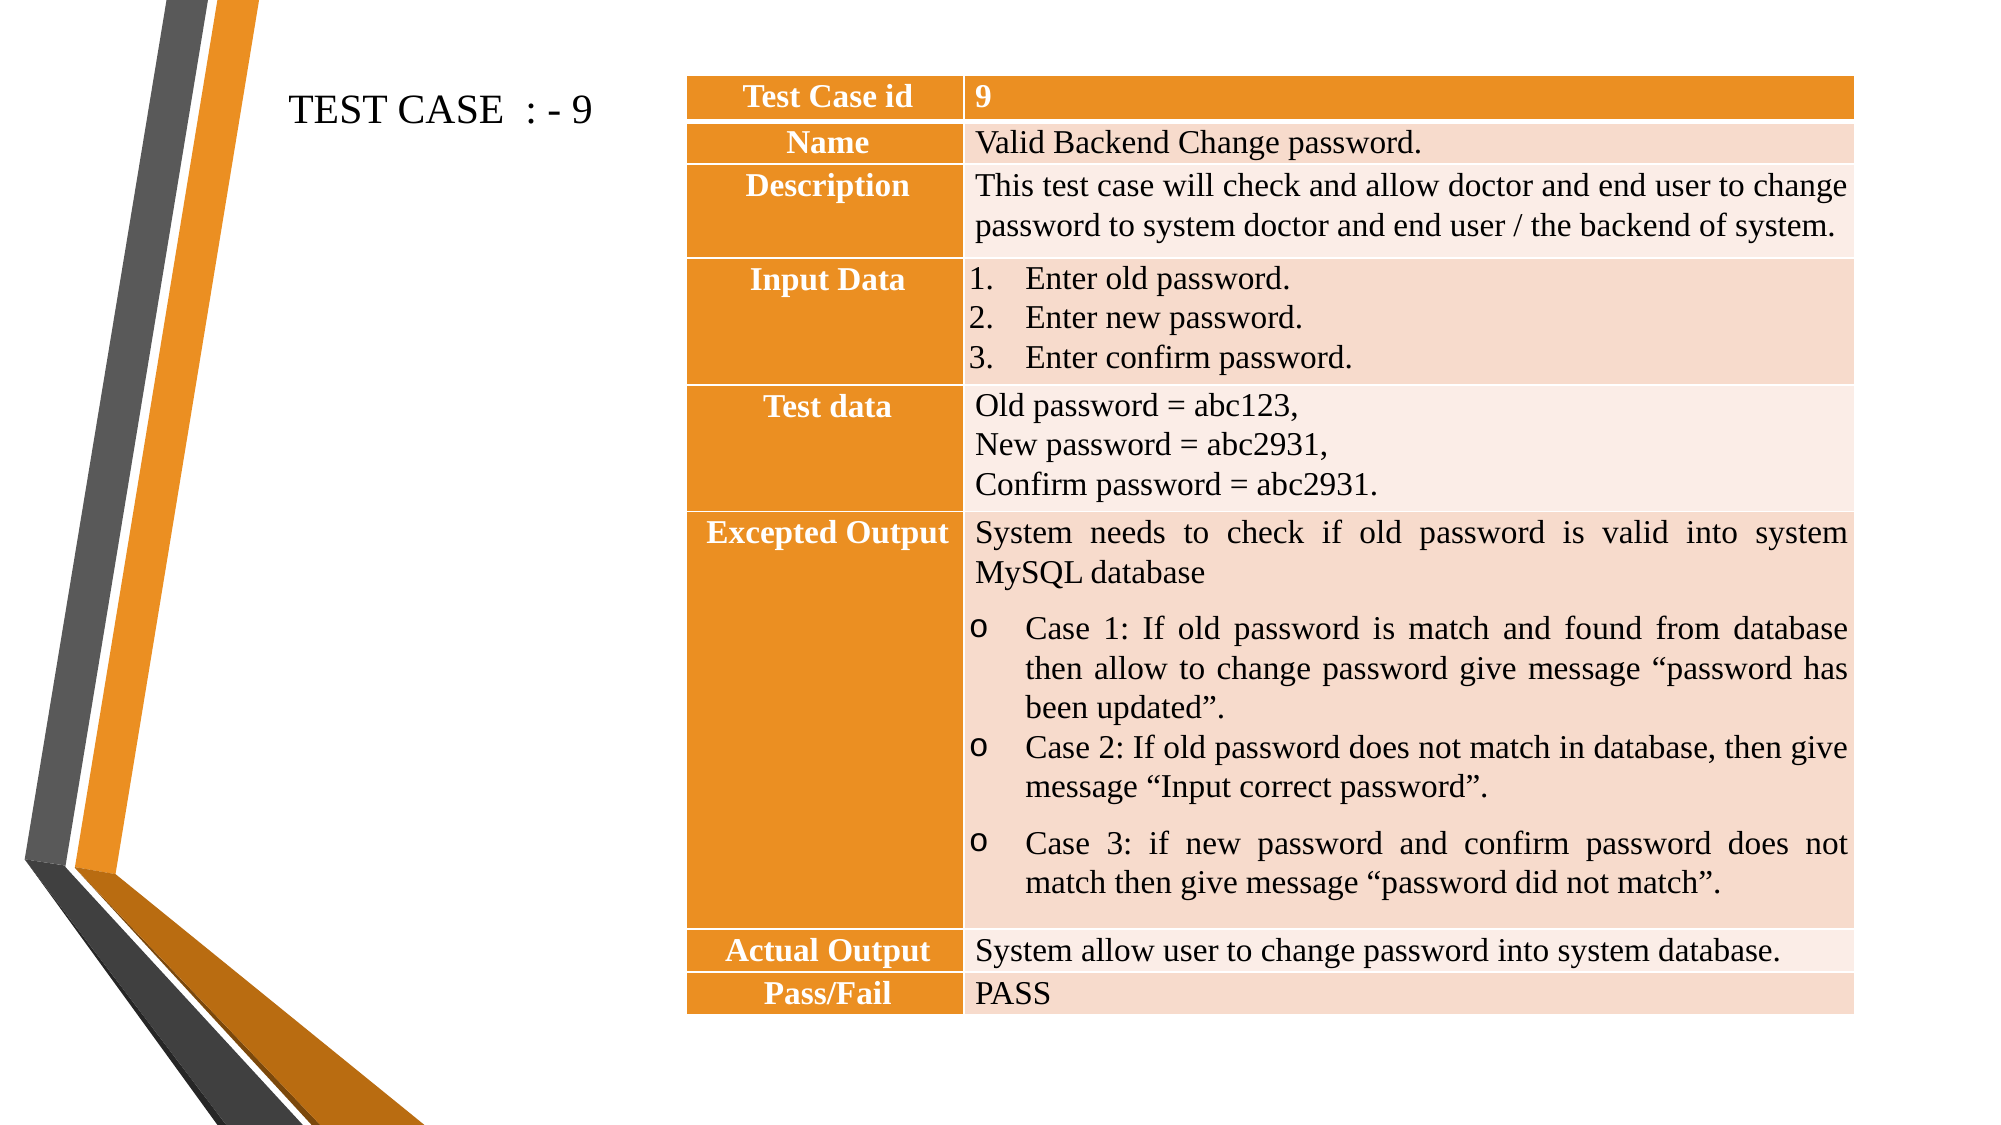

TEST CASE  : - 9
| Test Case id | 9 |
| --- | --- |
| Name | Valid Backend Change password. |
| Description | This test case will check and allow doctor and end user to change password to system doctor and end user / the backend of system. |
| Input Data | Enter old password. Enter new password. Enter confirm password. |
| Test data | Old password = abc123, New password = abc2931, Confirm password = abc2931. |
| Excepted Output | System needs to check if old password is valid into system MySQL database Case 1: If old password is match and found from database then allow to change password give message “password has been updated”. Case 2: If old password does not match in database, then give message “Input correct password”. Case 3: if new password and confirm password does not match then give message “password did not match”. |
| Actual Output | System allow user to change password into system database. |
| Pass/Fail | PASS |